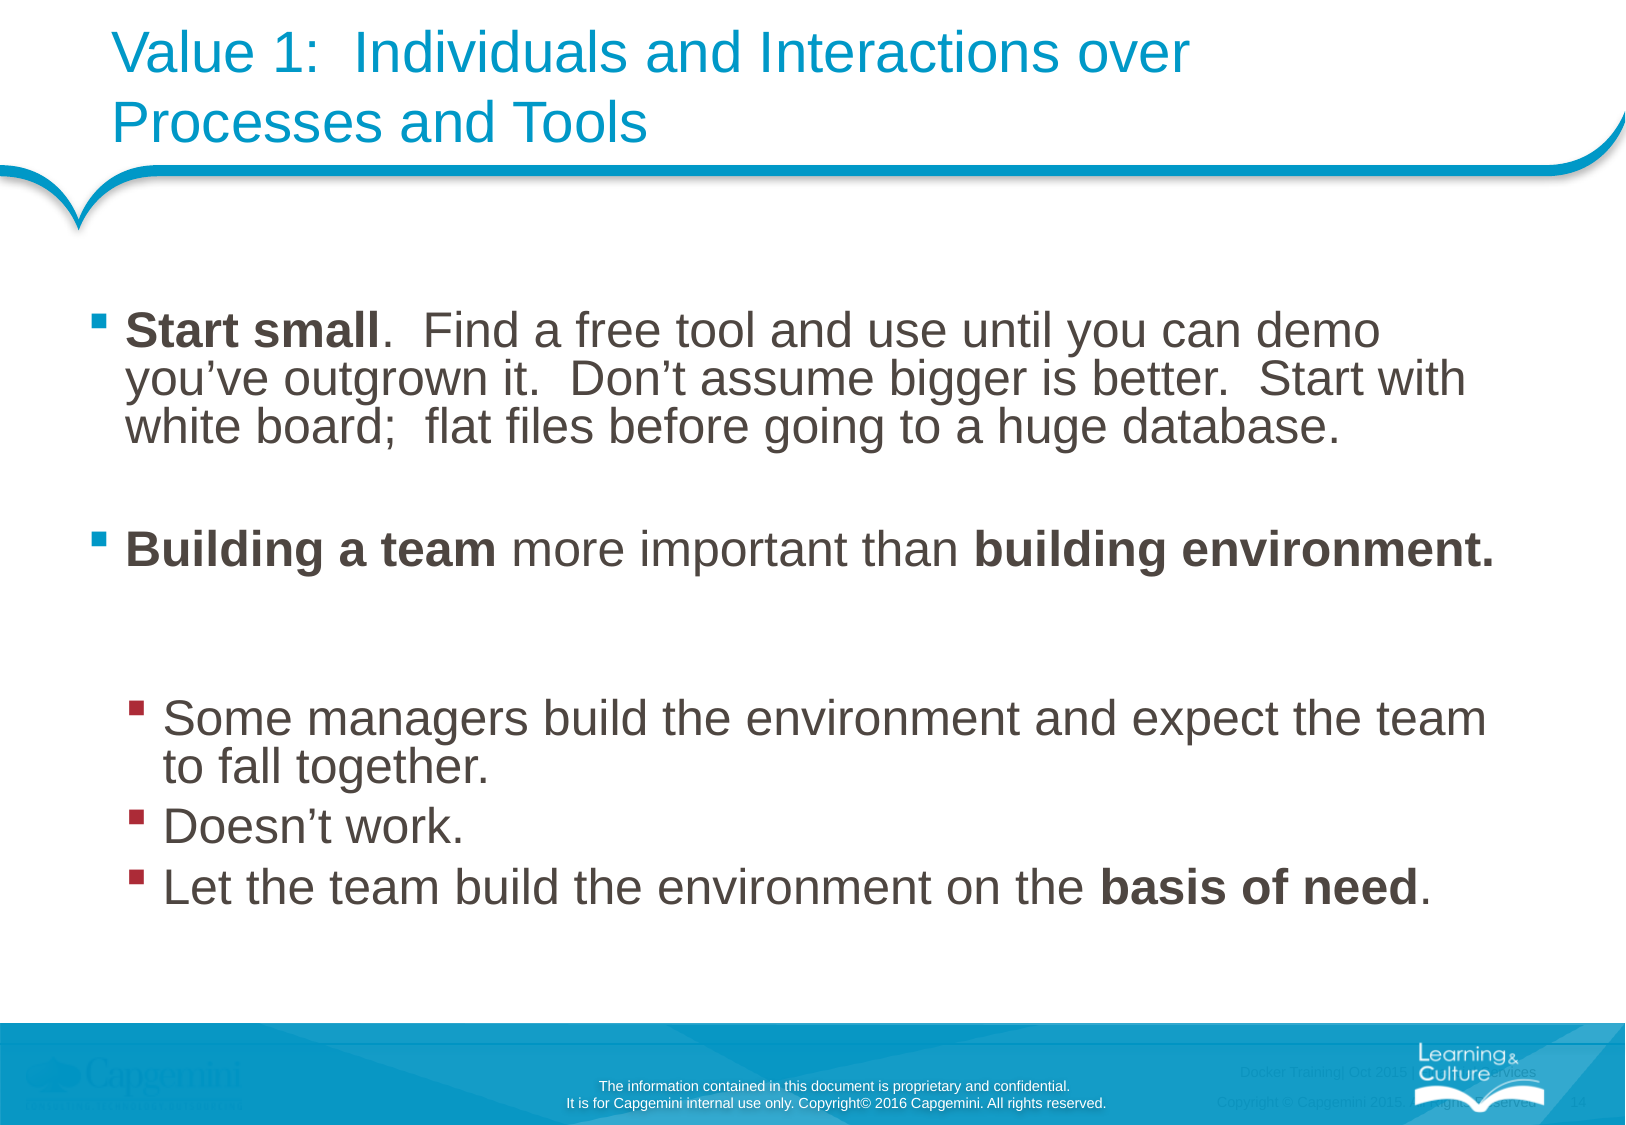

# Value 1:  Individuals and Interactions over Processes and Tools

Start small.  Find a free tool and use until you can demo you’ve outgrown it.  Don’t assume bigger is better.  Start with white board;  flat files before going to a huge database.

Building a team more important than building environment.

Some managers build the environment and expect the team to fall together.
Doesn’t work.
Let the team build the environment on the basis of need.